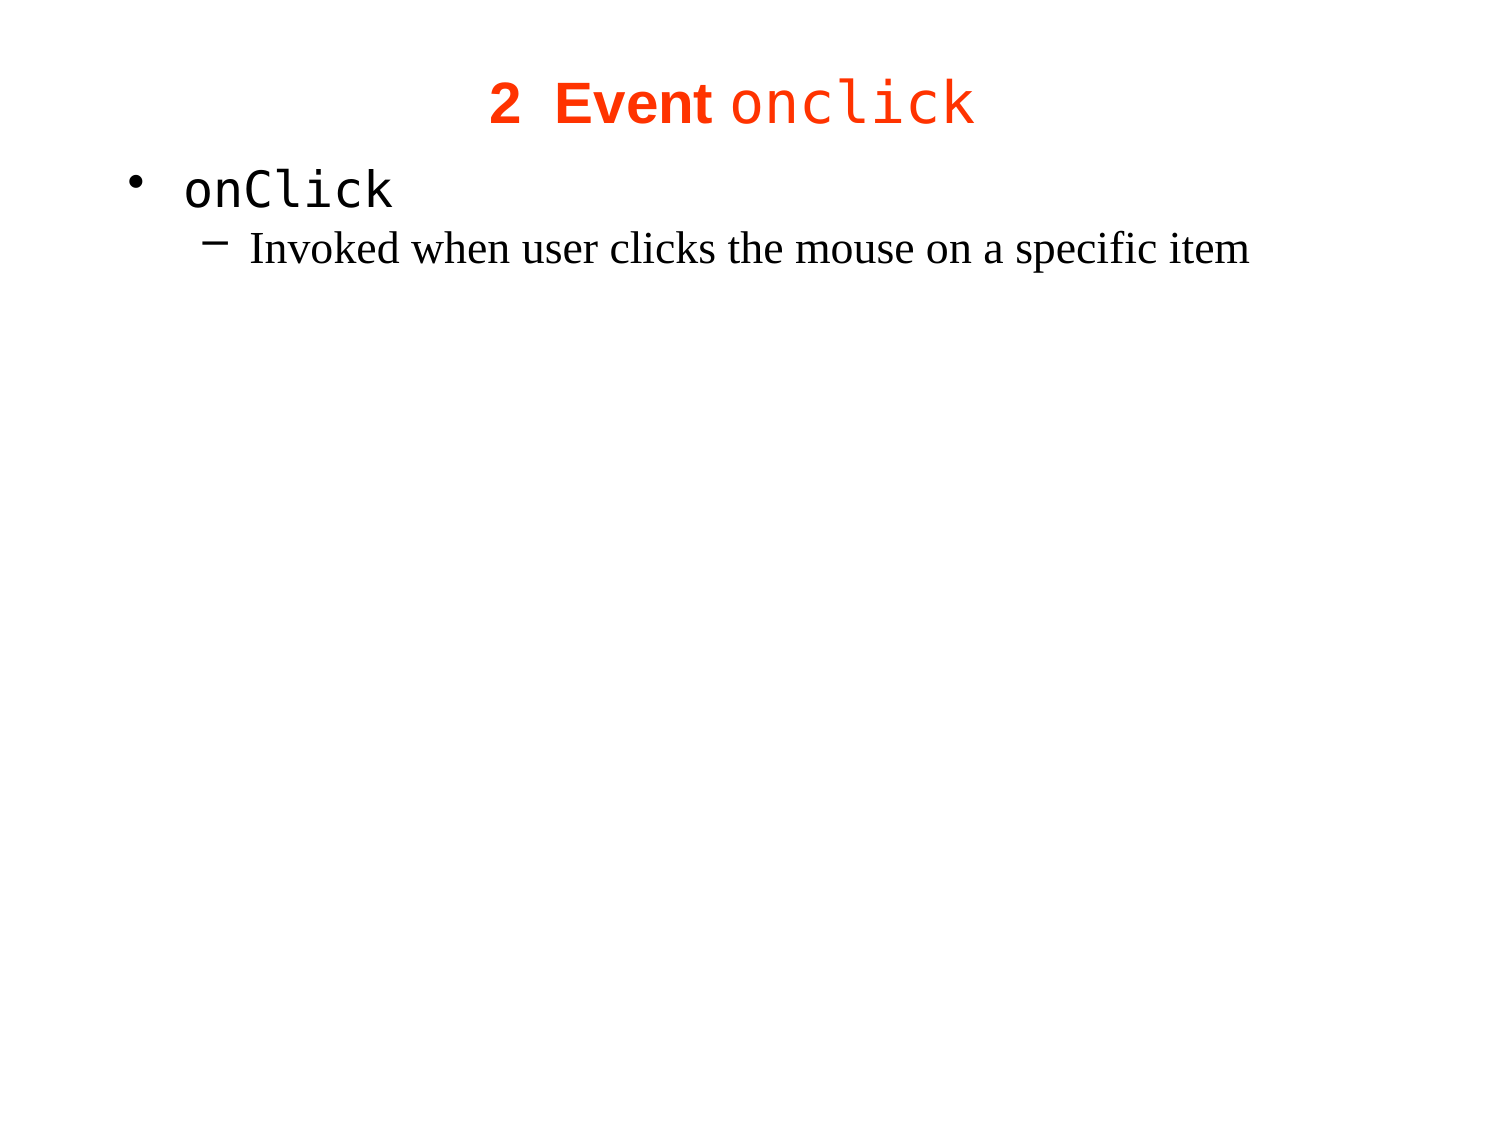

# 2  Event onclick
onClick
Invoked when user clicks the mouse on a specific item